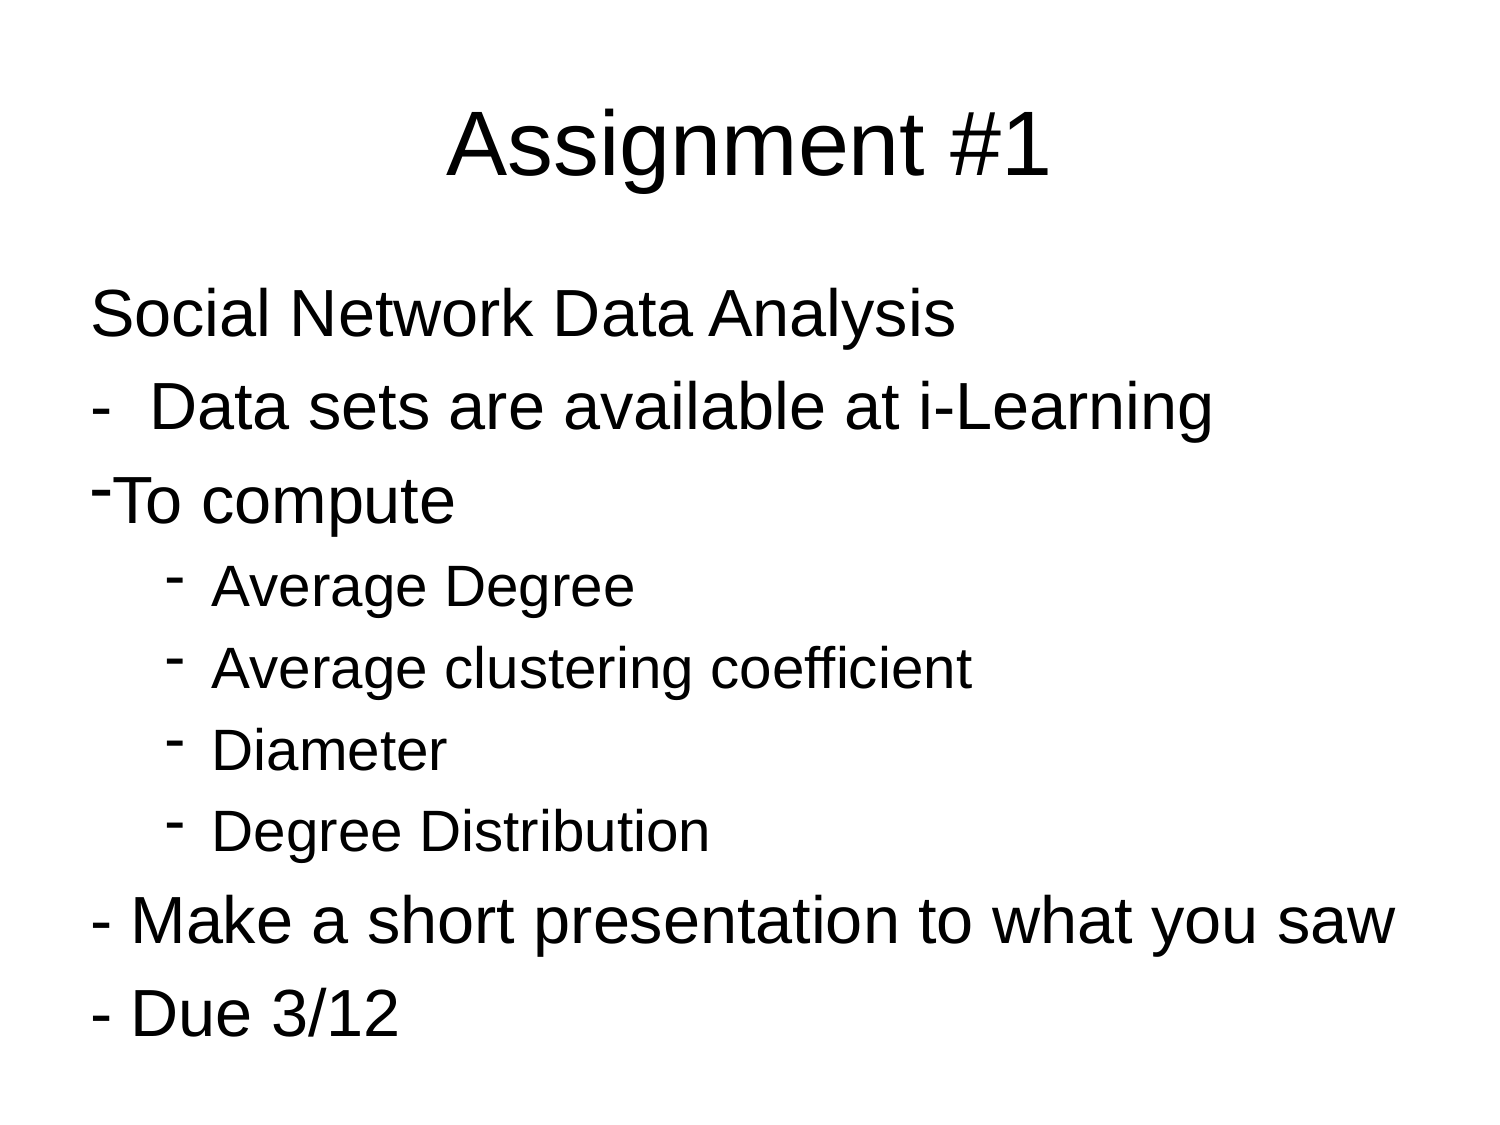

# Assignment #1
Social Network Data Analysis
-  Data sets are available at i-Learning
To compute
Average Degree
Average clustering coefficient
Diameter
Degree Distribution
- Make a short presentation to what you saw
- Due 3/12